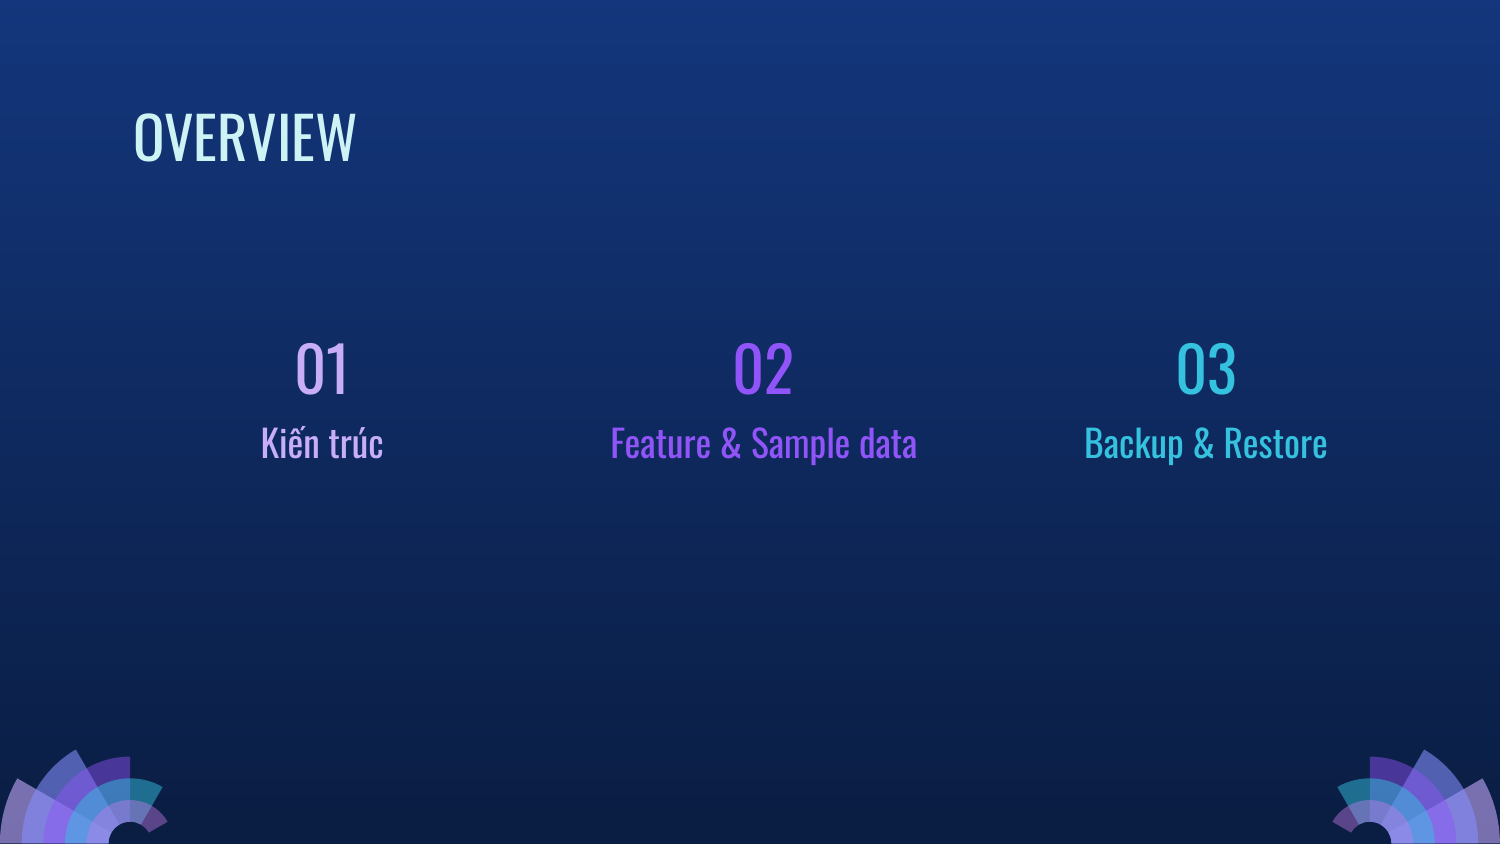

# OVERVIEW
01
02
03
Kiến trúc
Feature & Sample data
Backup & Restore